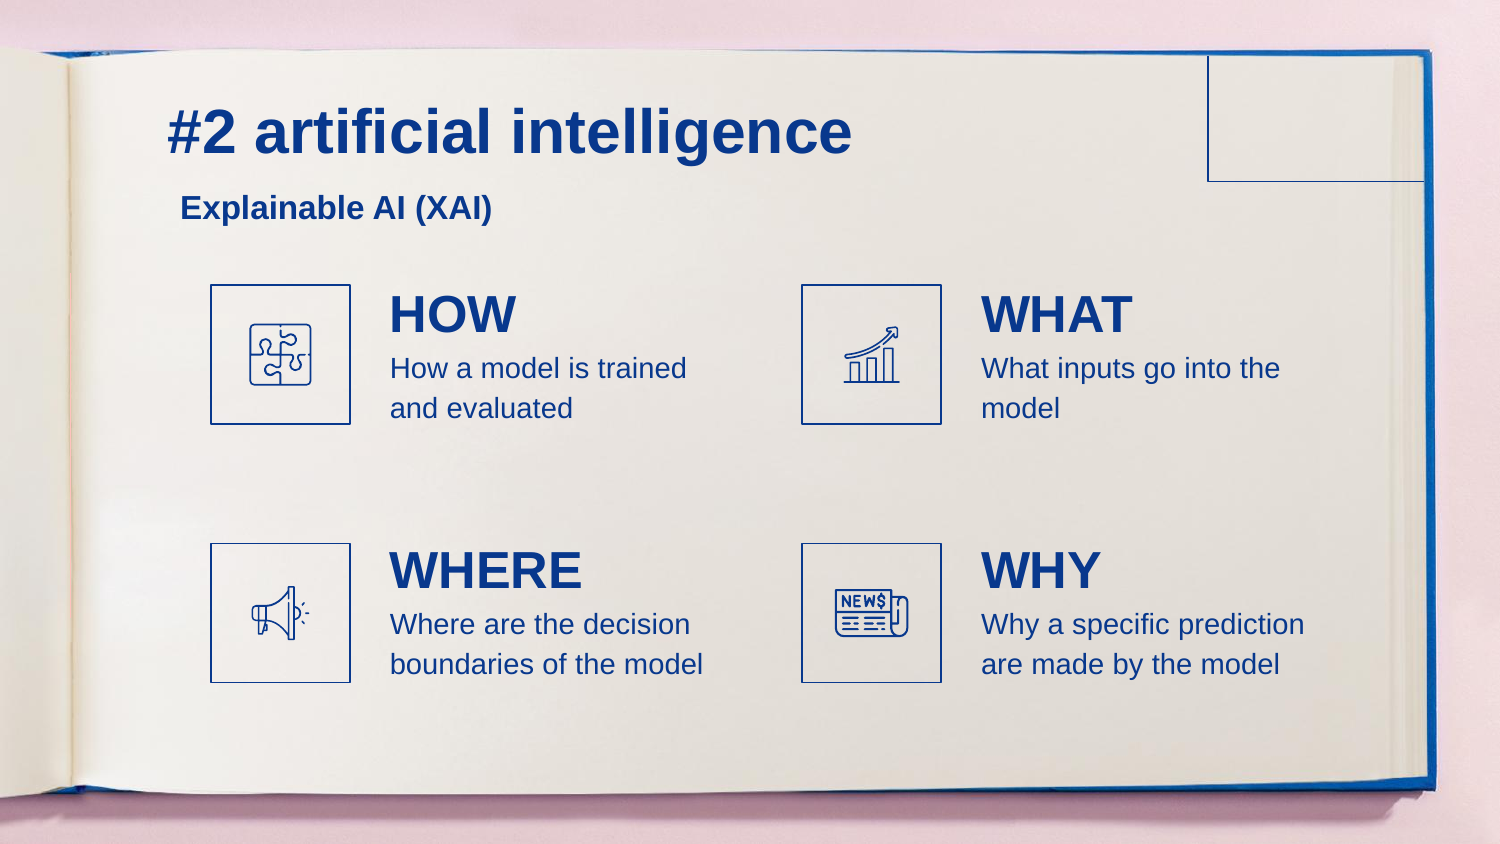

#2 artificial intelligence
# Explainable AI (XAI)

HOW
WHAT

How a model is trained and evaluated
What inputs go into the model

WHERE

WHY

Where are the decision boundaries of the model
Why a specific prediction are made by the model